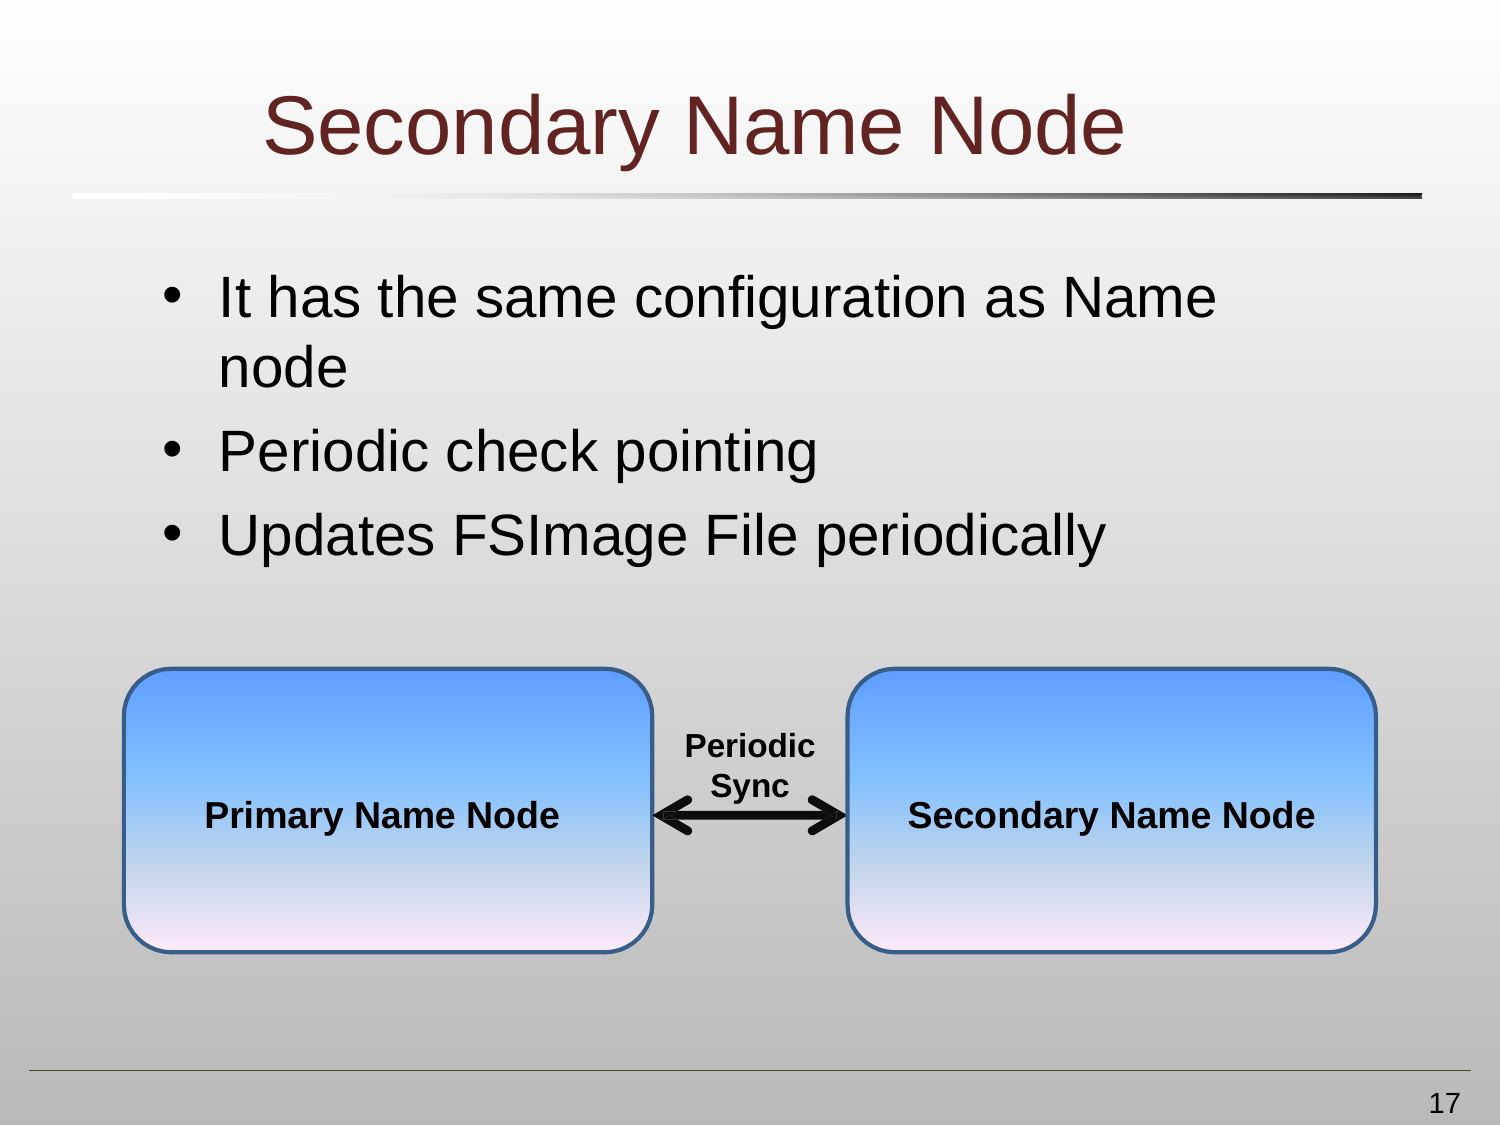

# Secondary Name Node

It has the same configuration as Name node
Periodic check pointing
Updates FSImage File periodically

Periodic
Sync
Primary Name Node
Secondary Name Node

17